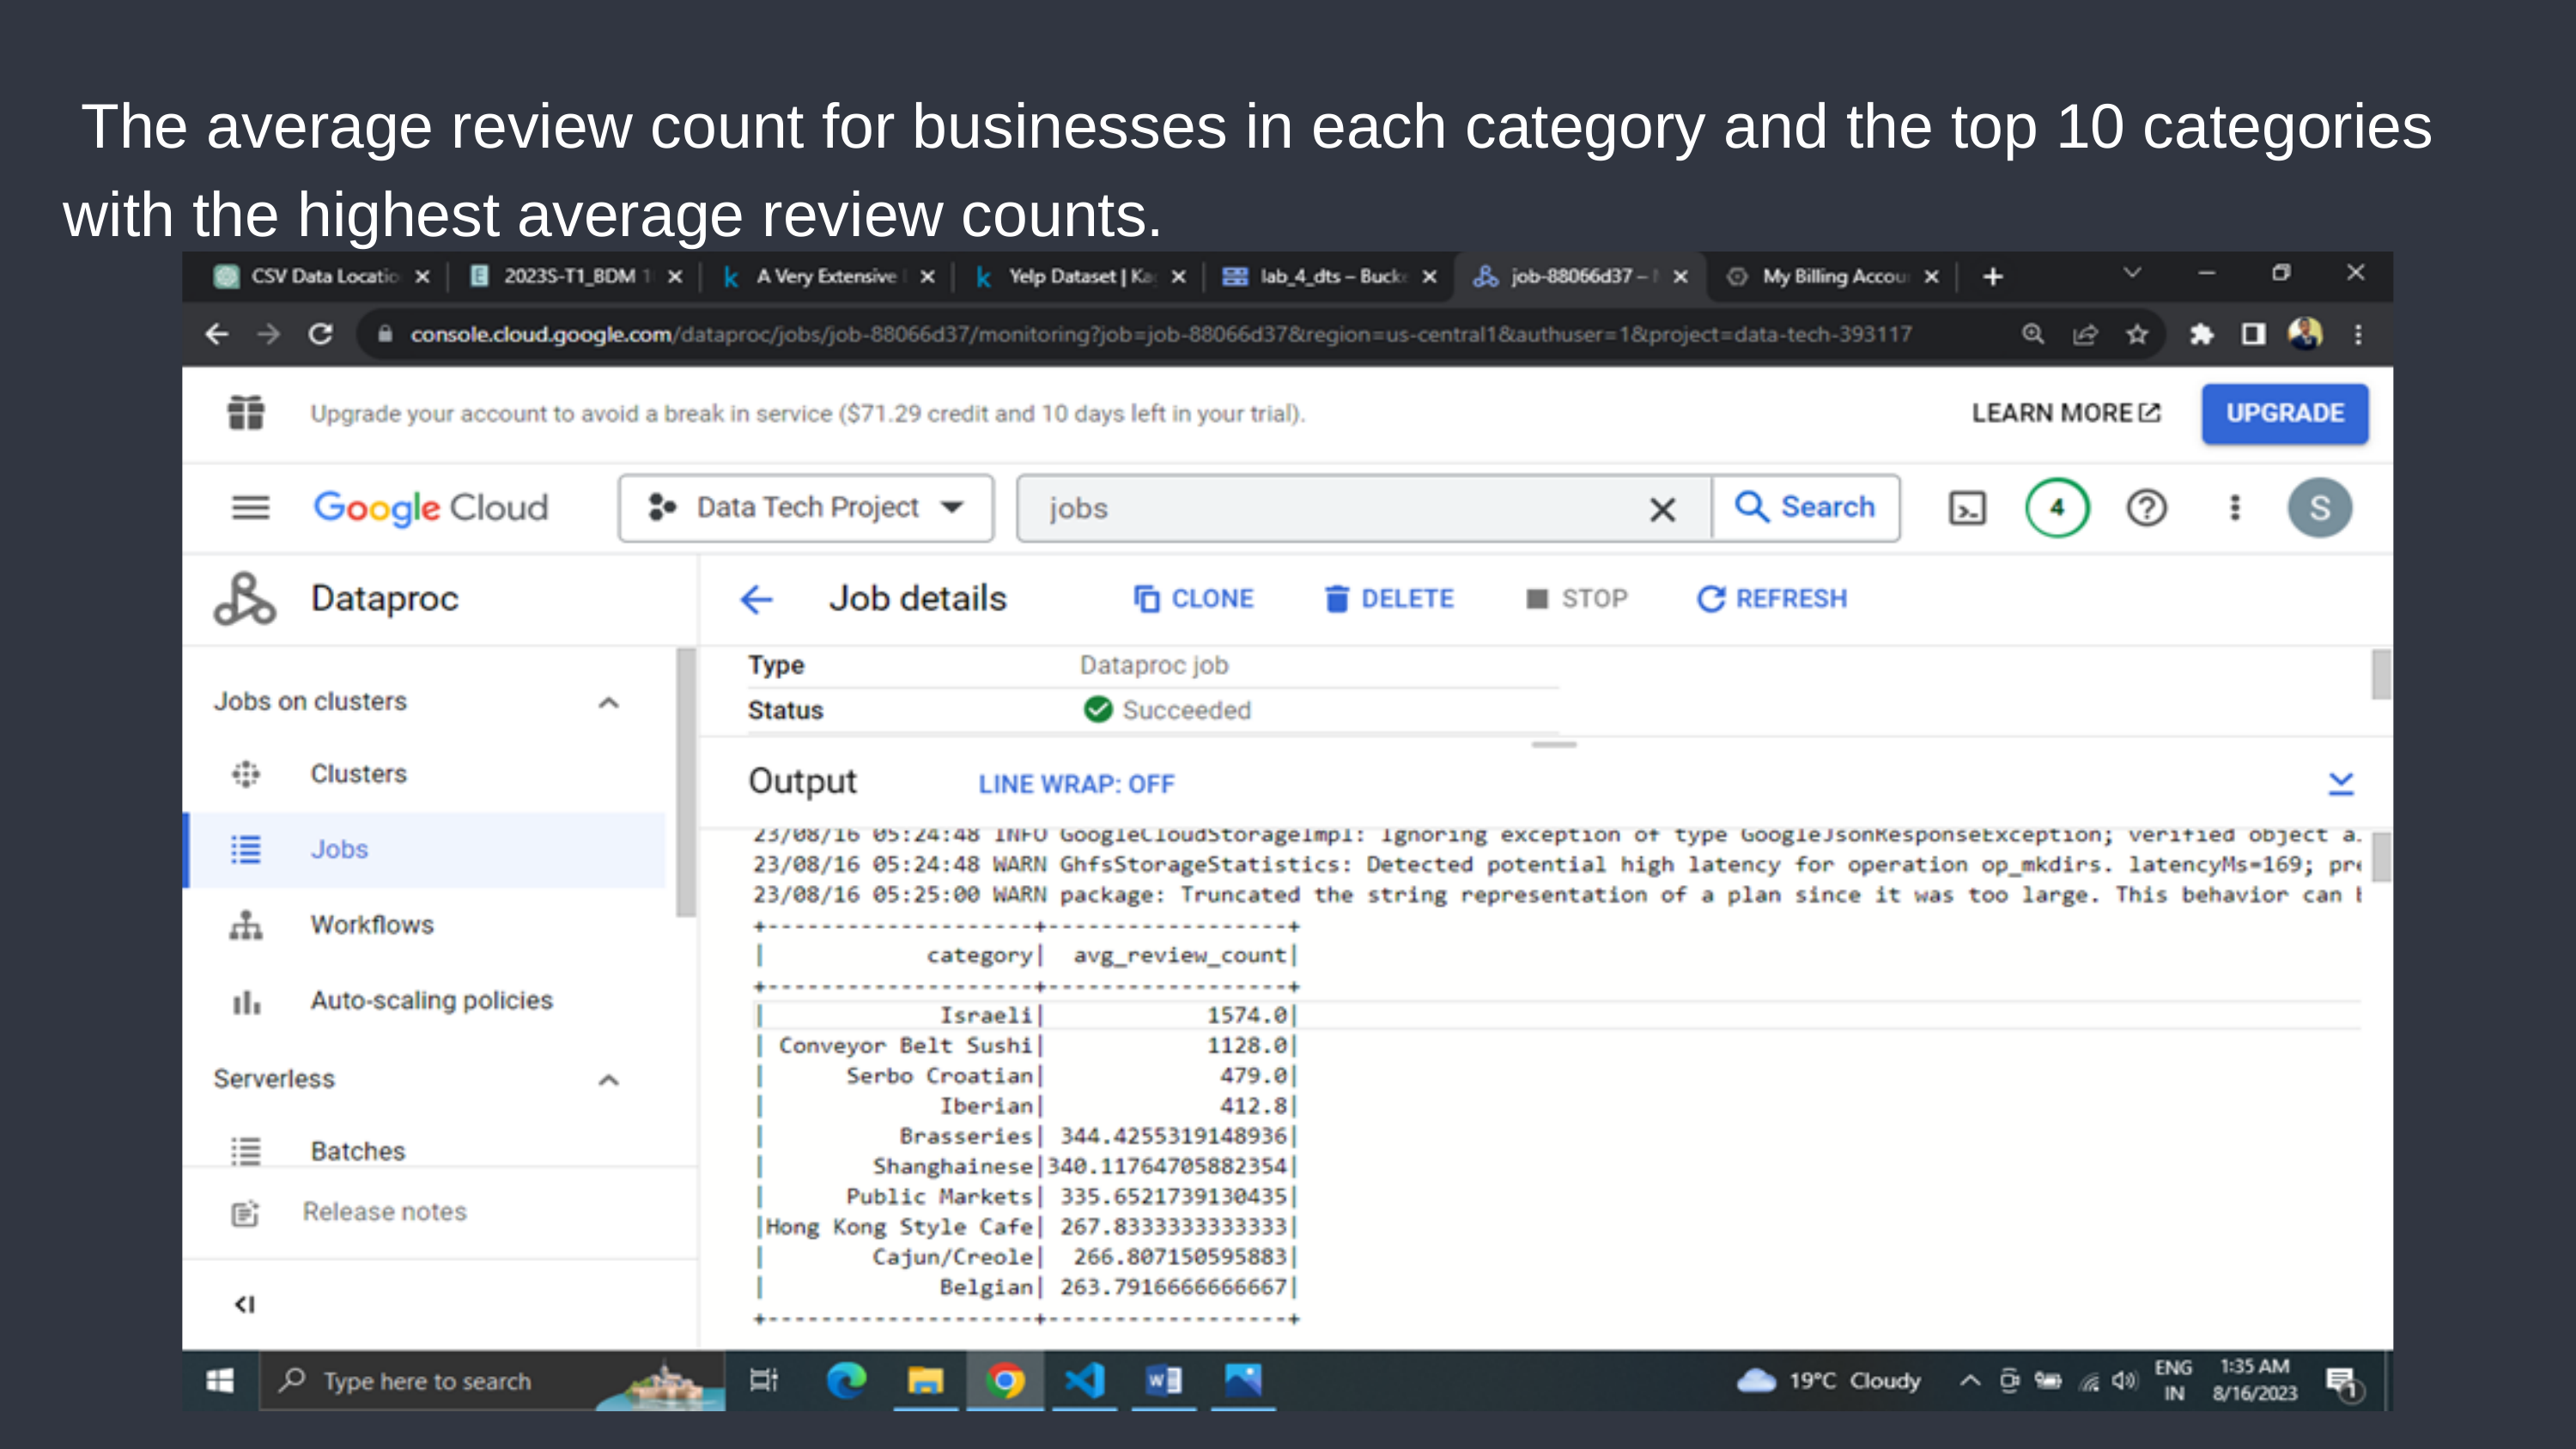

The average review count for businesses in each category and the top 10 categories with the highest average review counts.